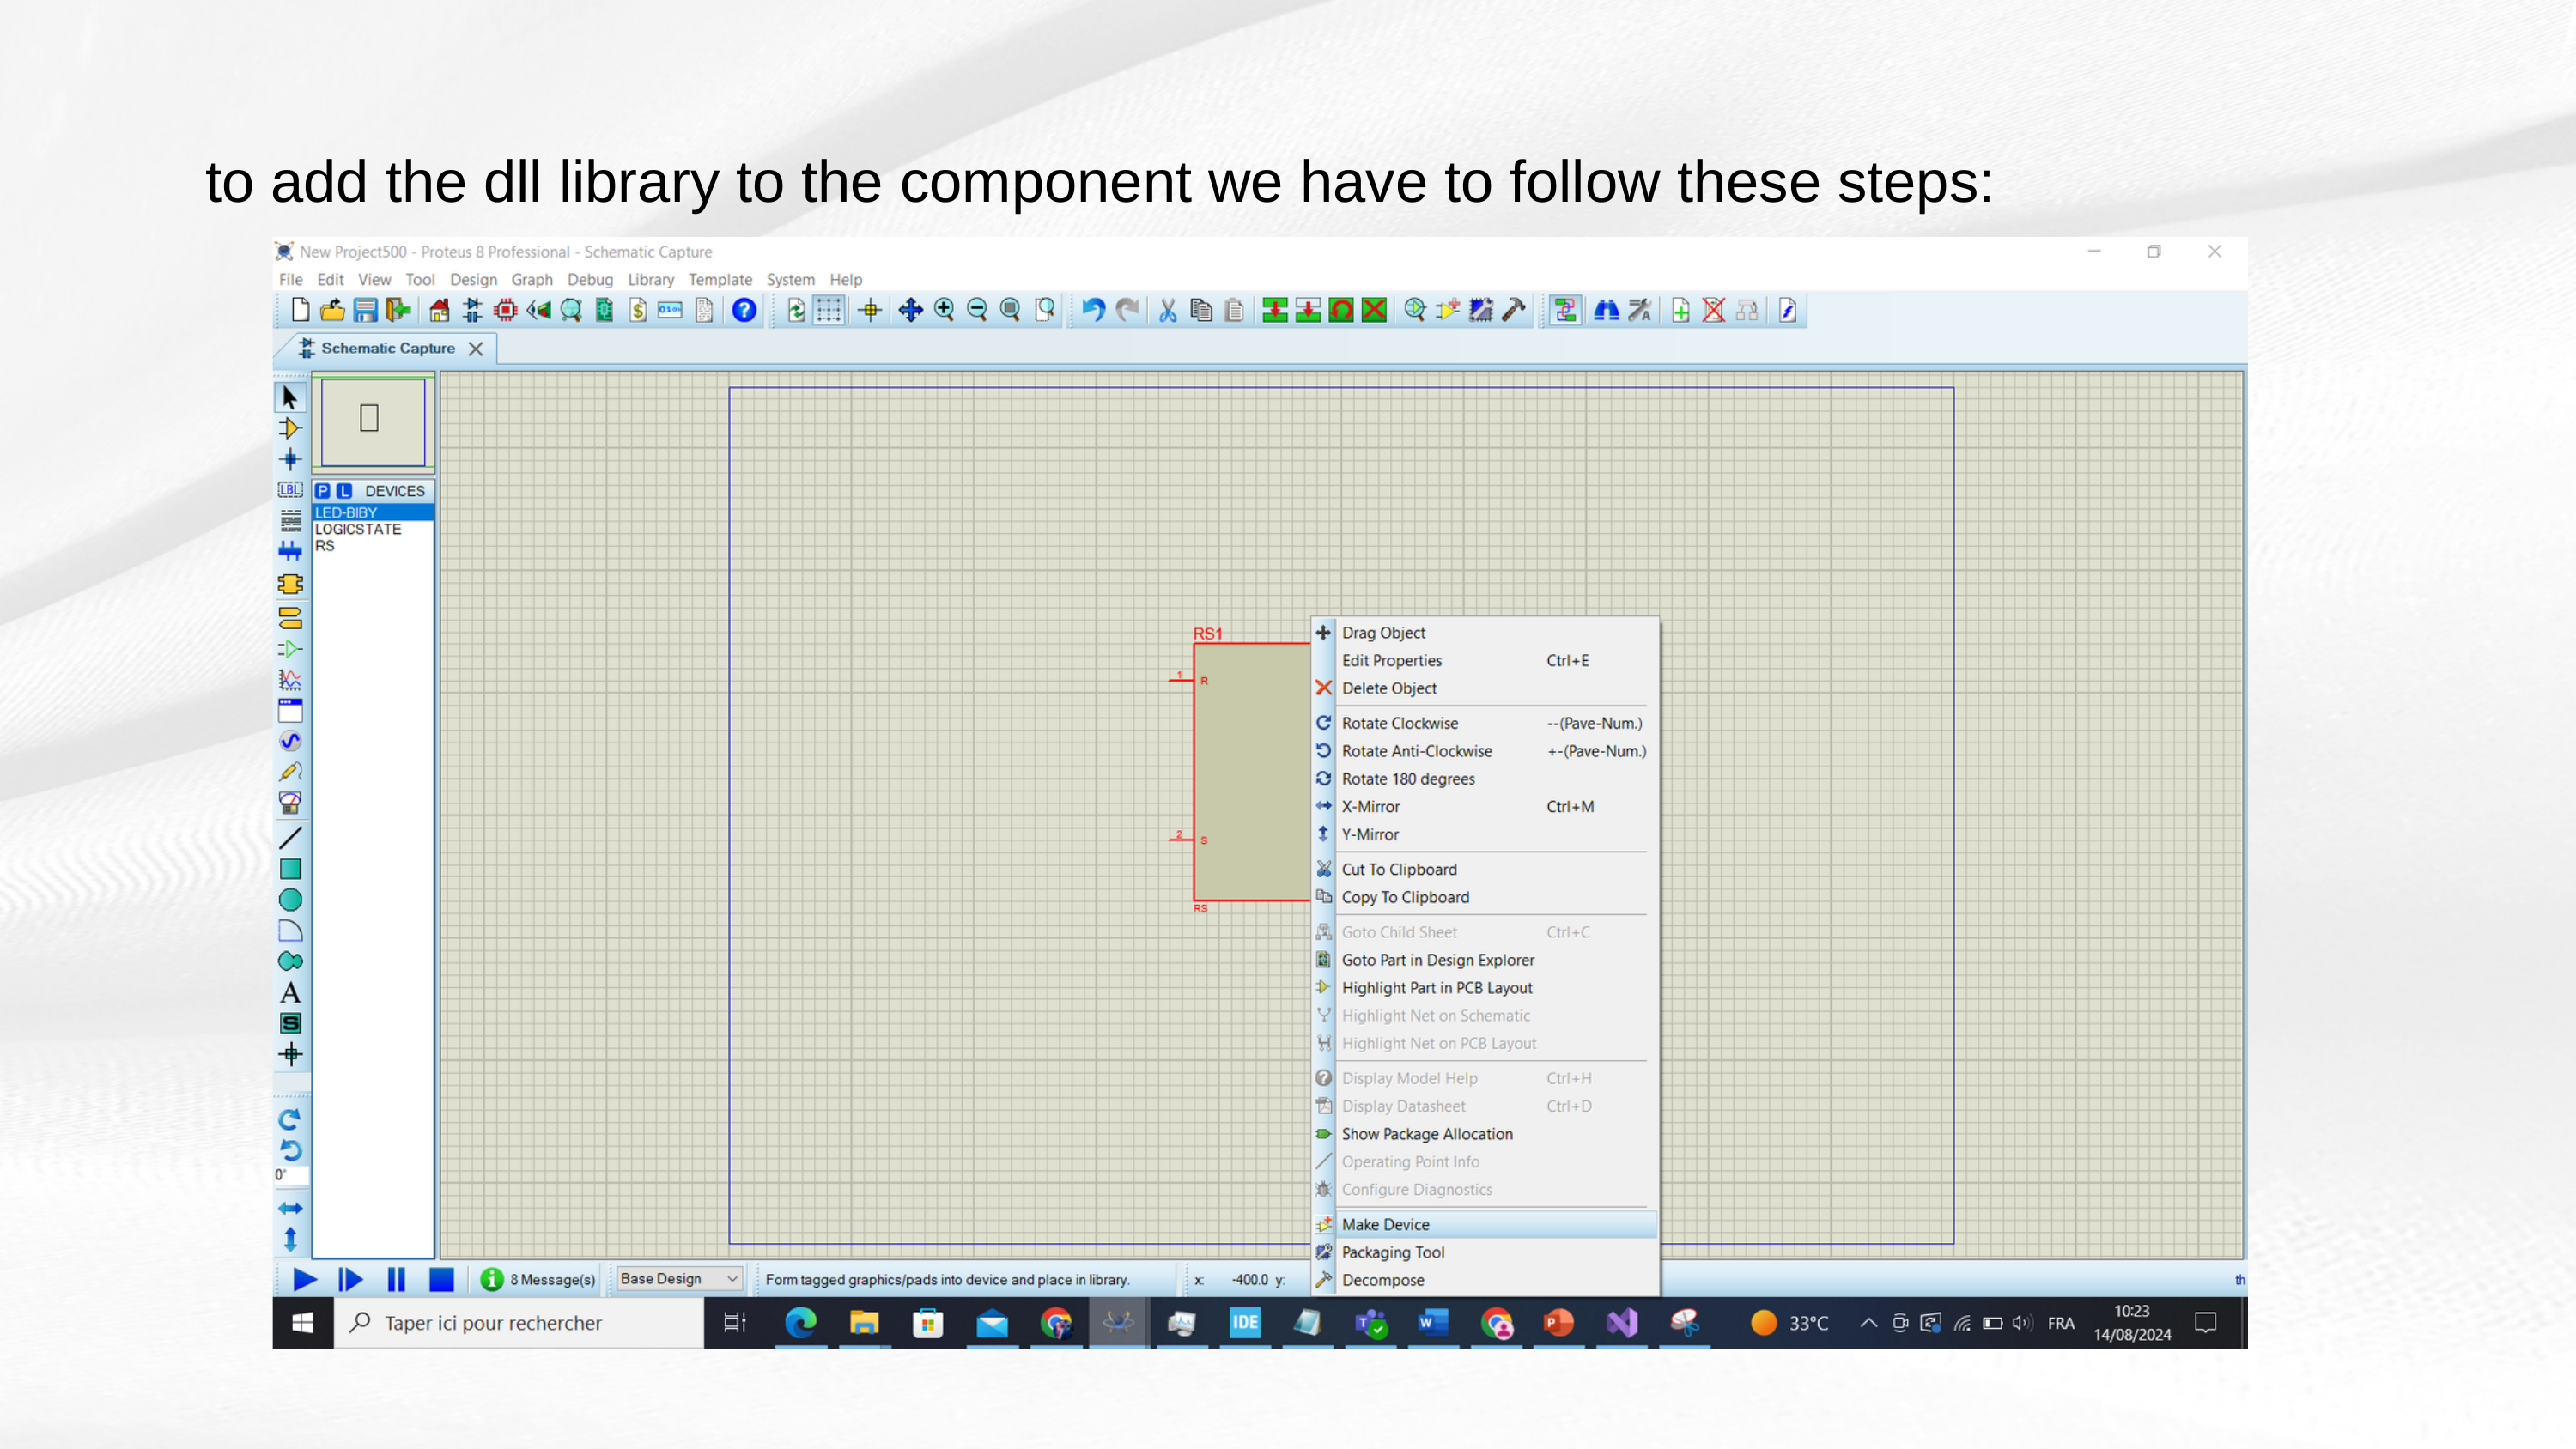

to add the dll library to the component we have to follow these steps: